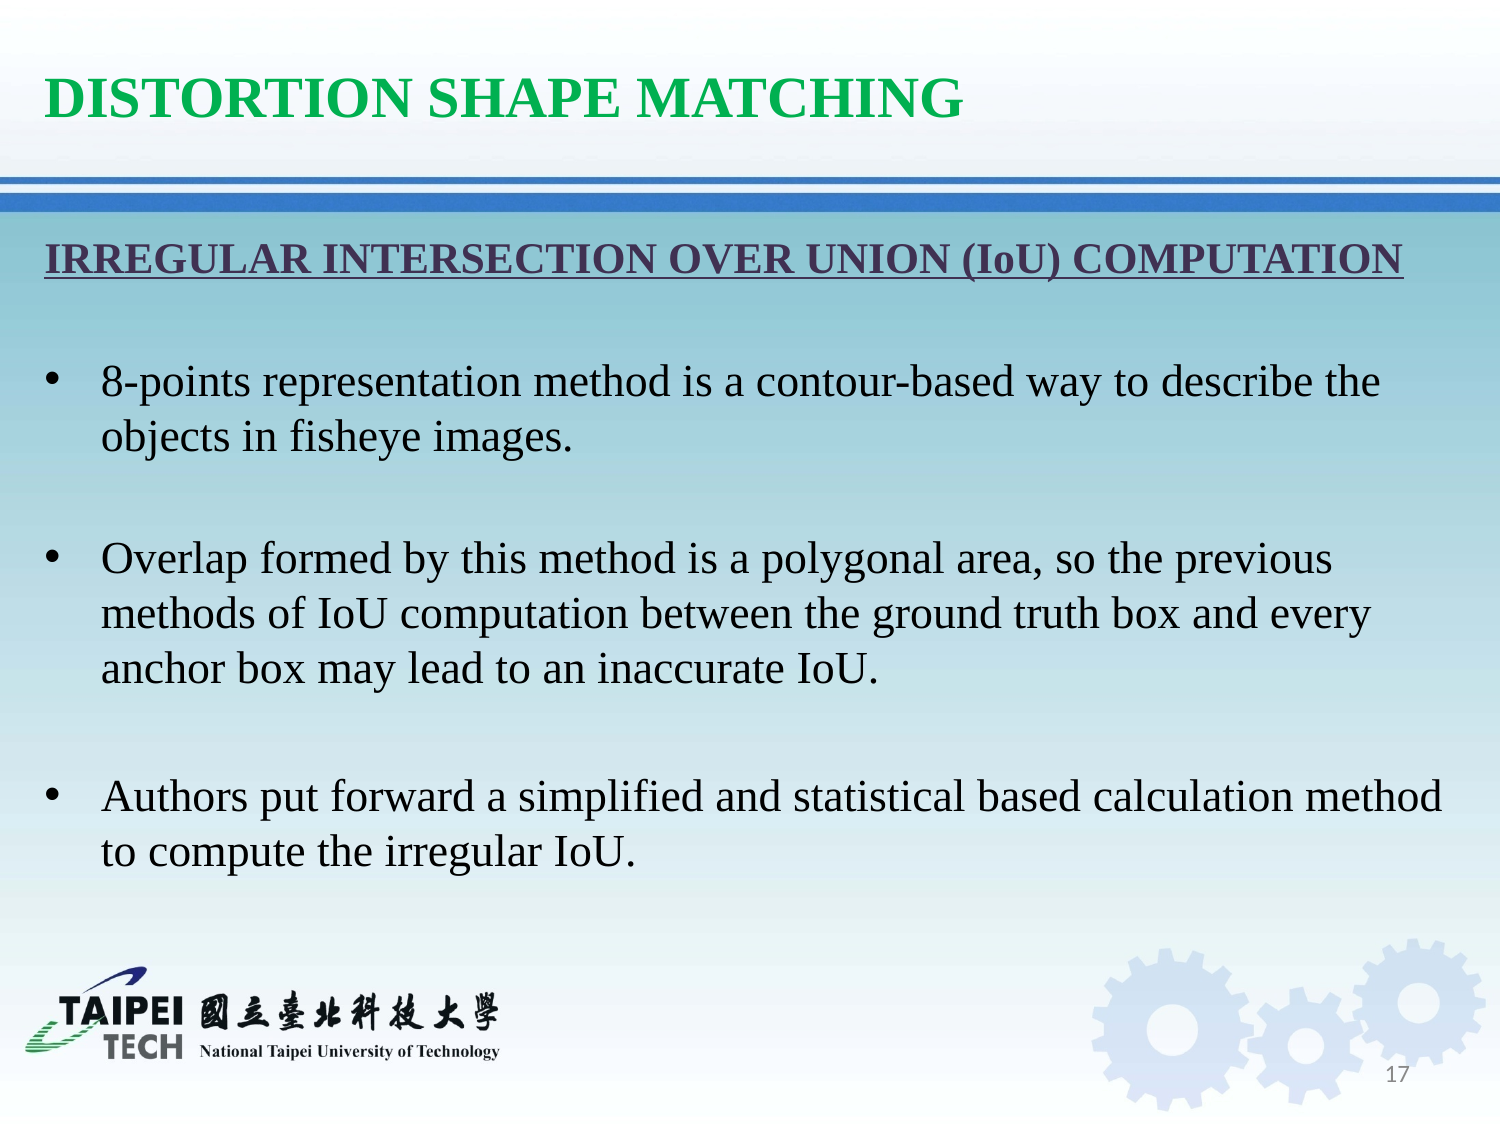

# DISTORTION SHAPE MATCHING
IRREGULAR INTERSECTION OVER UNION (IoU) COMPUTATION

8-points representation method is a contour-based way to describe the objects in fisheye images.

Overlap formed by this method is a polygonal area, so the previous methods of IoU computation between the ground truth box and every anchor box may lead to an inaccurate IoU.

Authors put forward a simplified and statistical based calculation method to compute the irregular IoU.
17